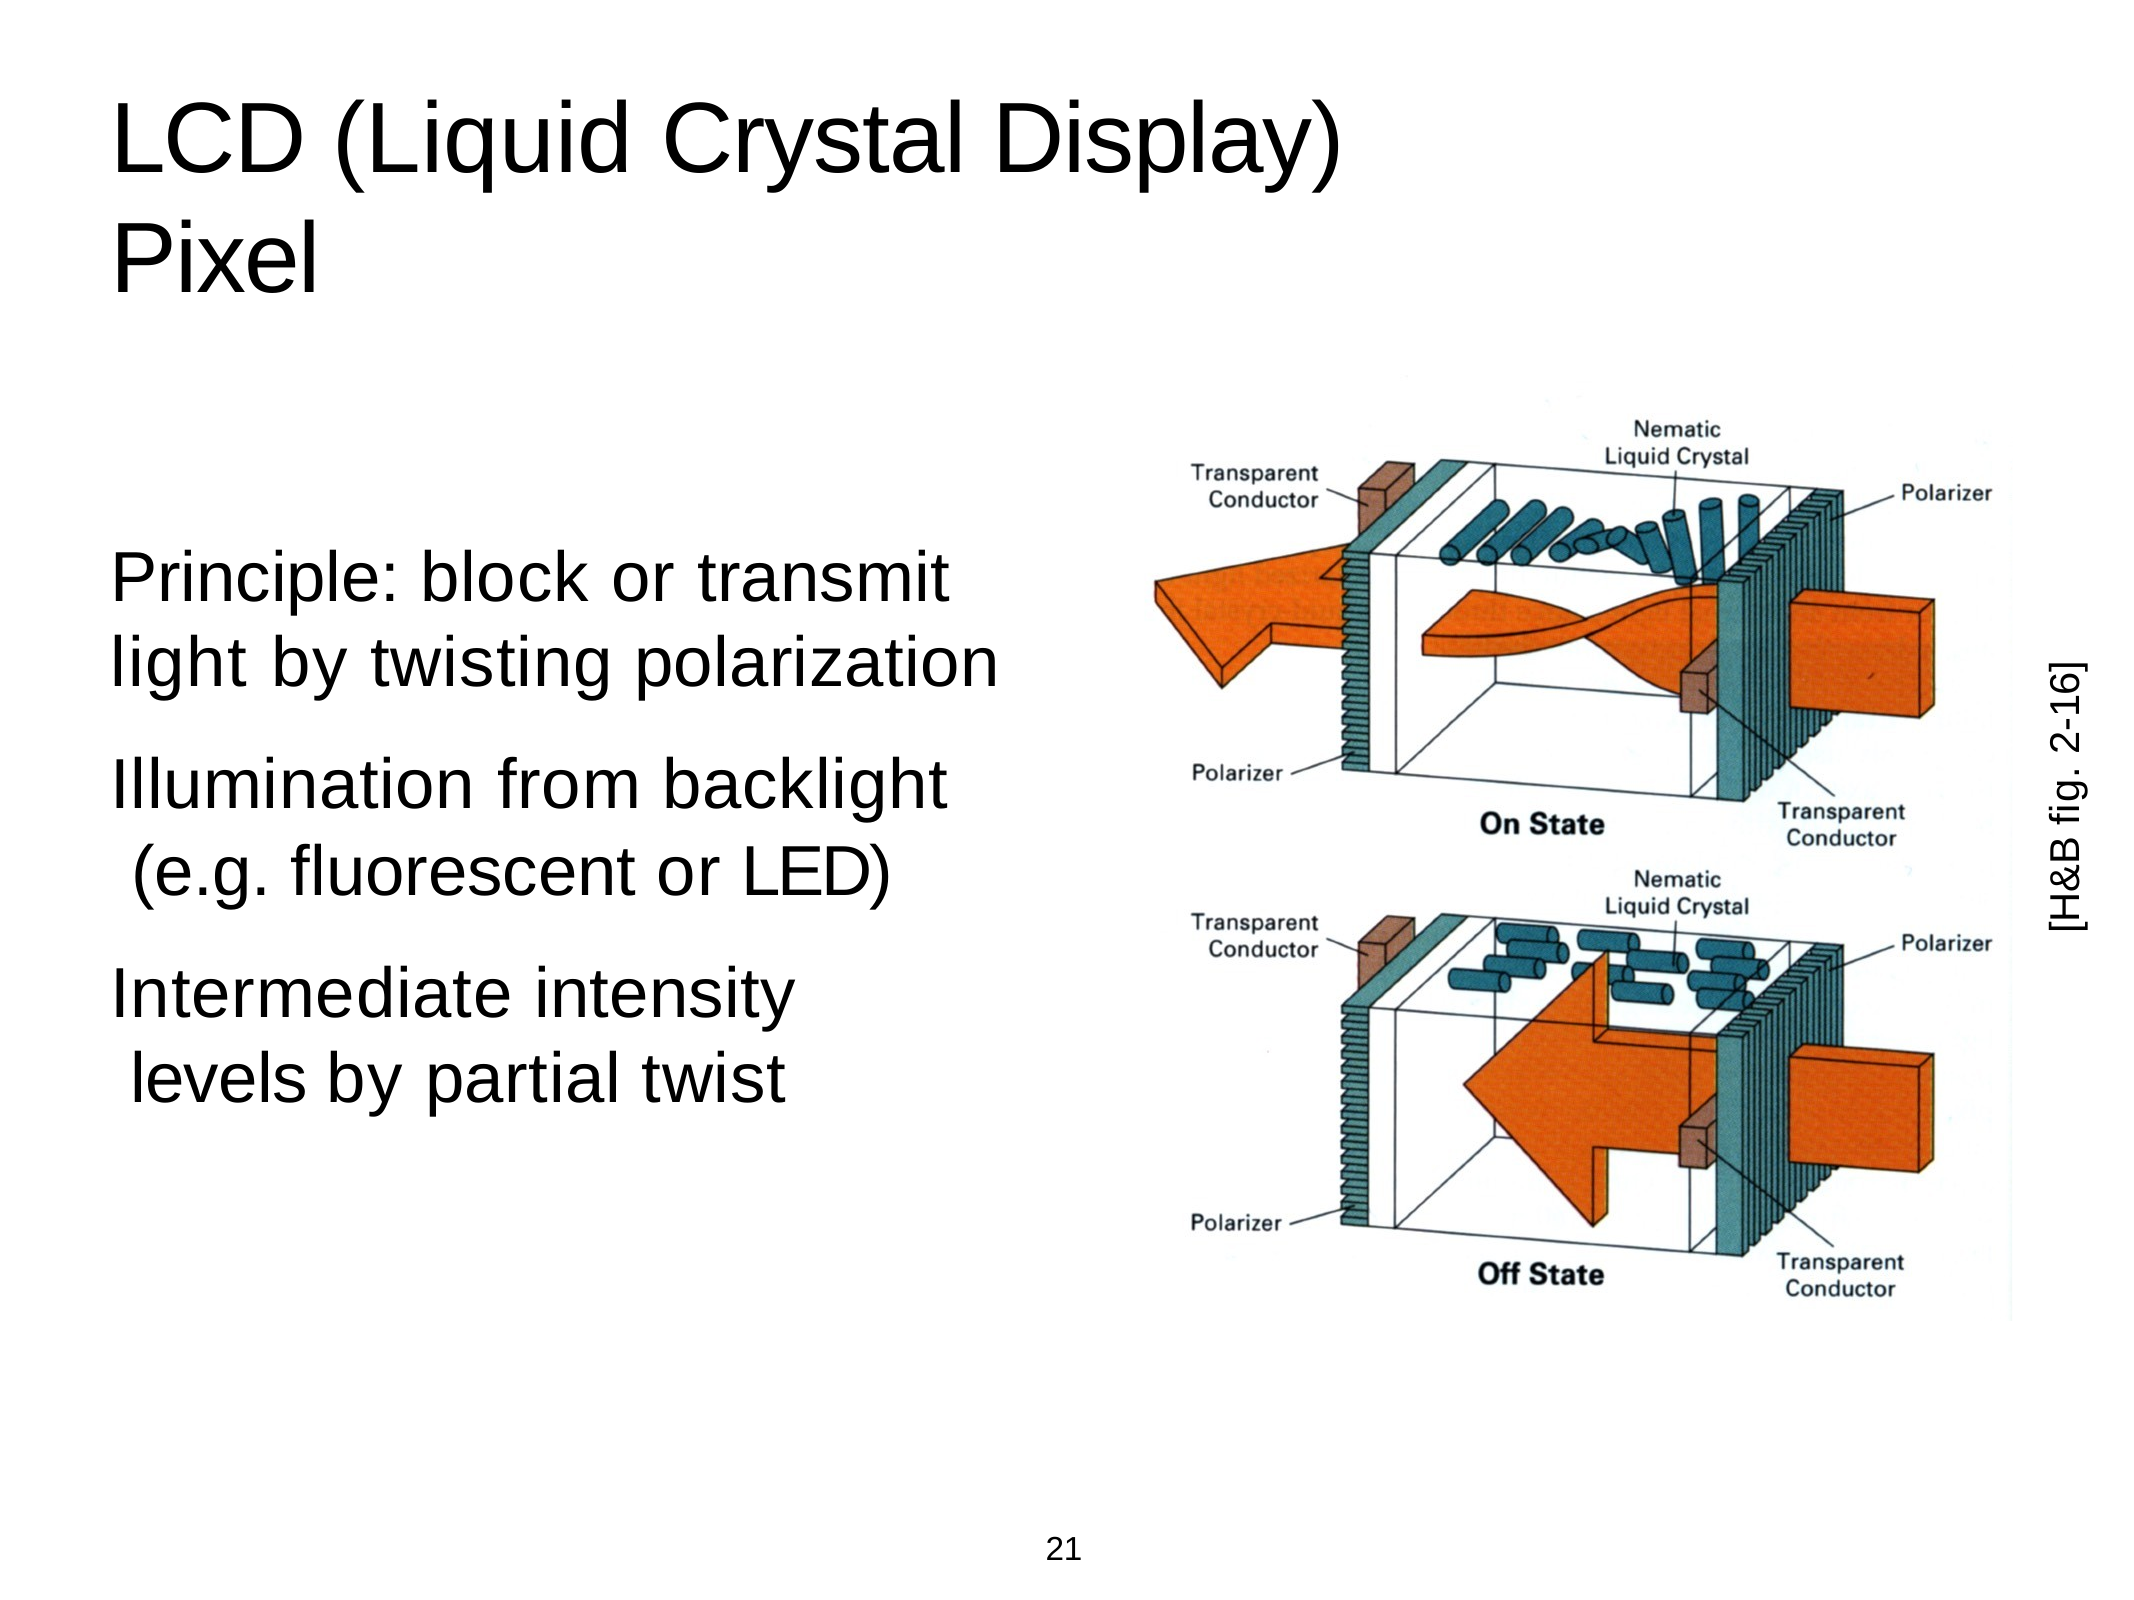

# LCD (Liquid Crystal Display) Pixel

Principle: block or transmit  light by twisting polarization
Illumination from backlight  (e.g. fluorescent or LED)
Intermediate intensity  levels by partial twist
[H&B fig. 2-16]
21